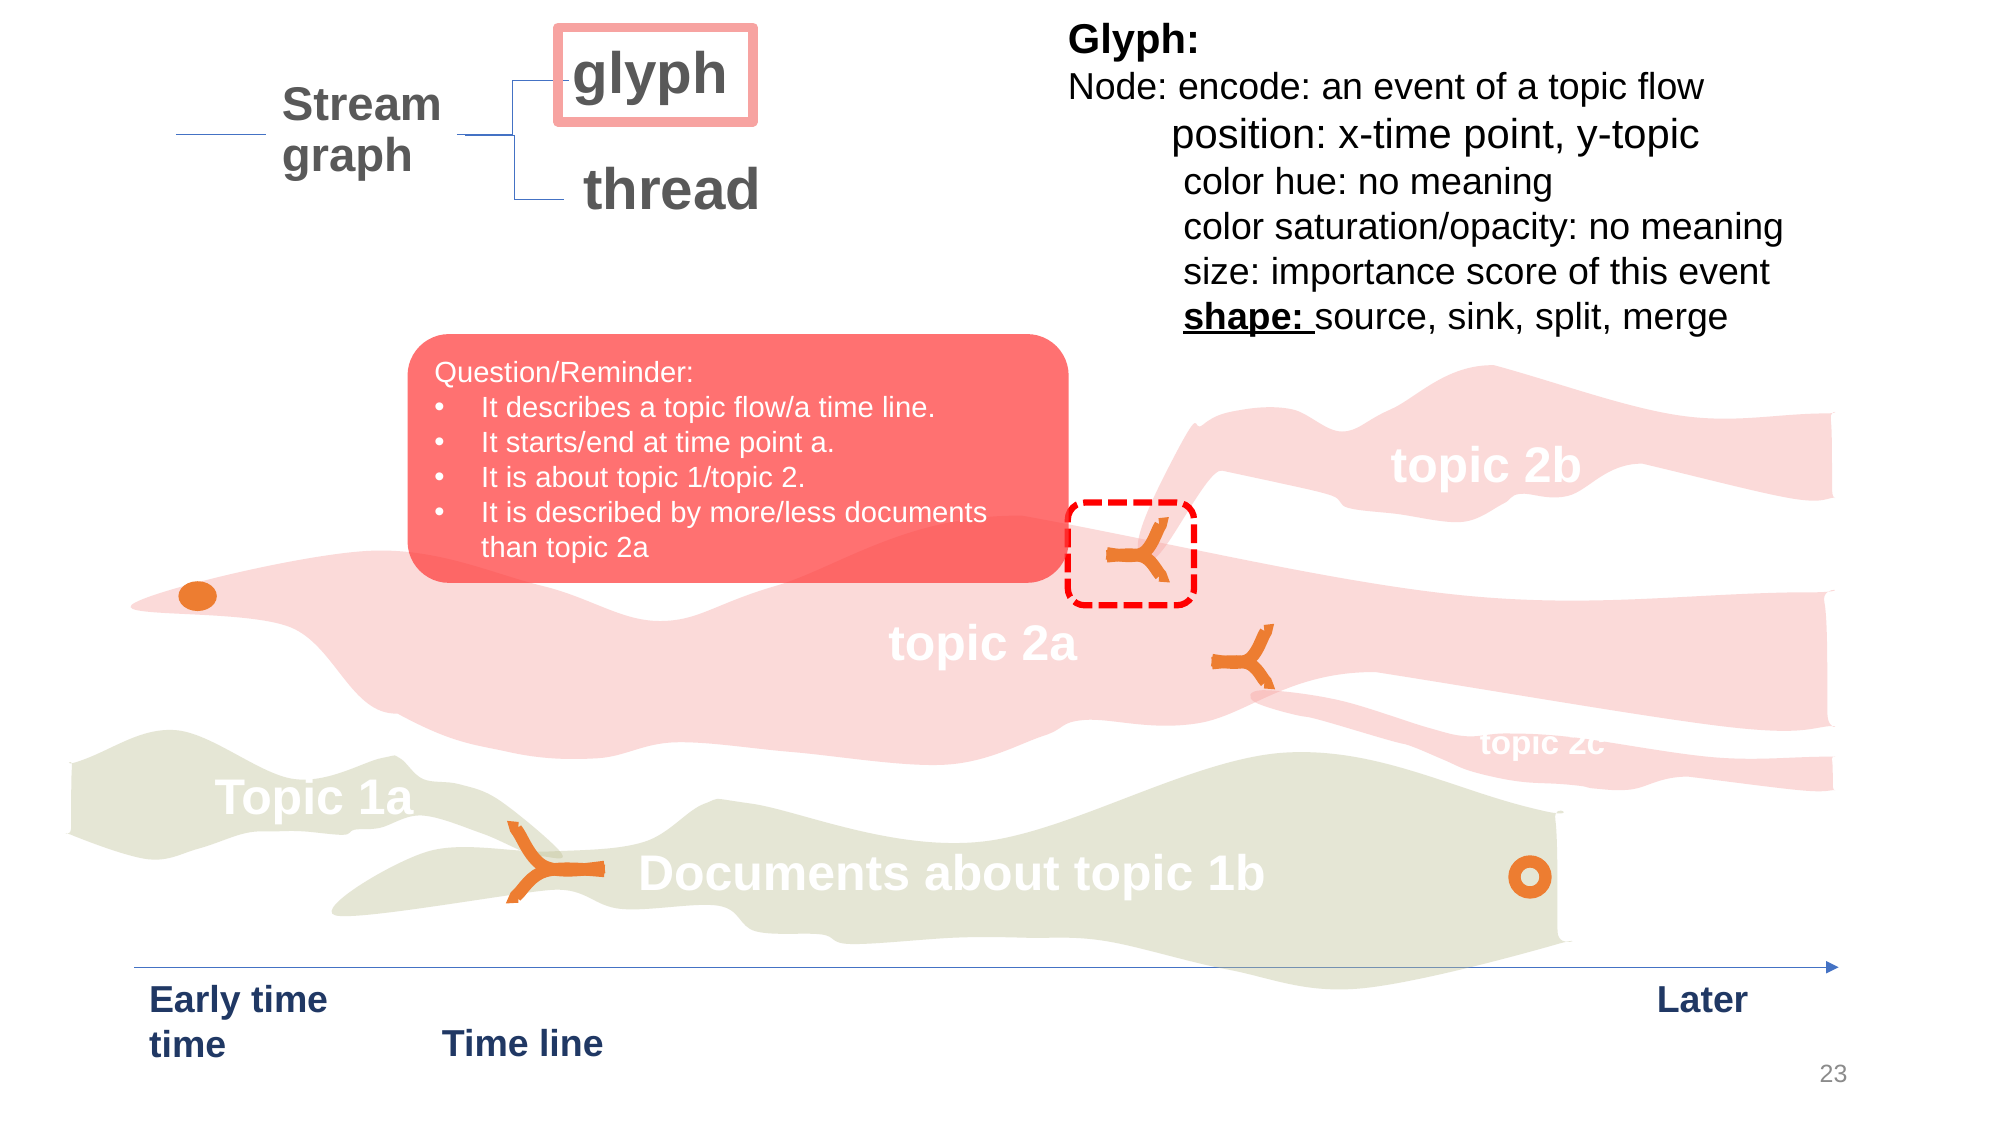

Glyph:
Node: encode: an event of a topic flow
         position: x-time point, y-topic
           color hue: no meaning
           color saturation/opacity: no meaning
           size: importance score of this event
           shape: source, sink, split, merge
glyph
# Stream graph
thread
Question/Reminder:
It describes a topic flow/a time line.
It starts/end at time point a.
It is about topic 1/topic 2.
It is described by more/less documents than topic 2a
topic 2b

topic 2a

topic 2c
Topic 1a
Documents about topic 1b

Early time                                                                                                                               Later time
Time line
23